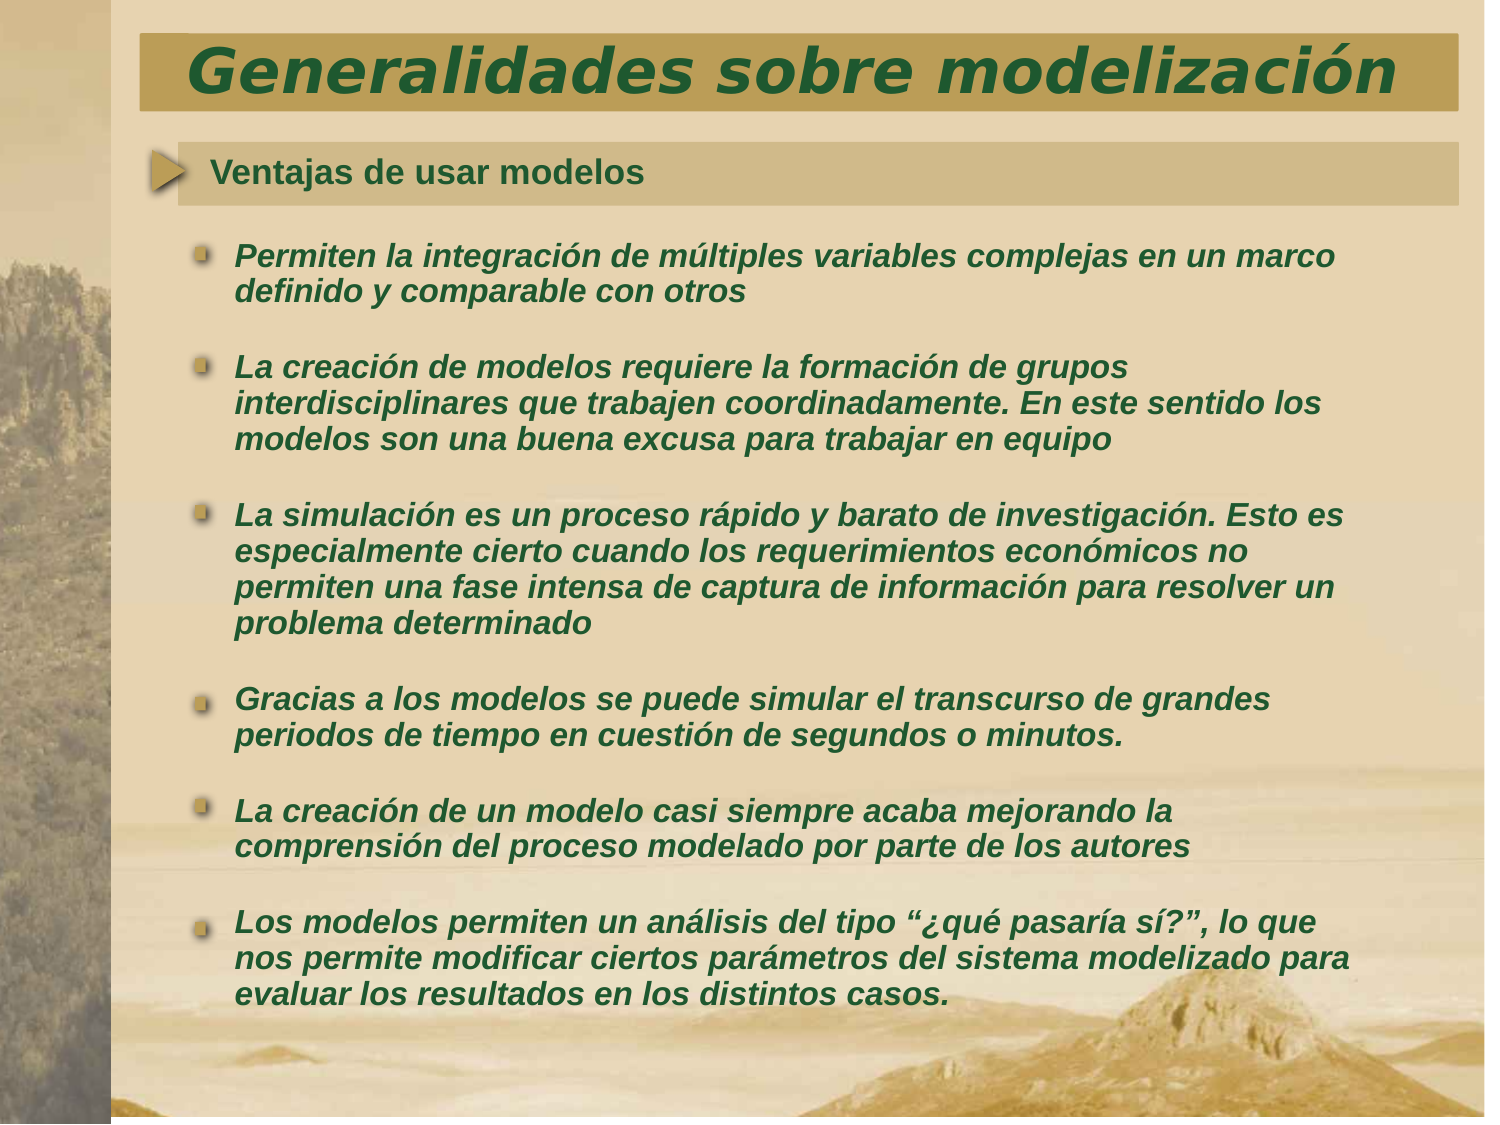

Generalidades sobre modelización
Ventajas de usar modelos

Permiten la integración de múltiples variables complejas en un marco definido y comparable con otros

La creación de modelos requiere la formación de grupos interdisciplinares que trabajen coordinadamente. En este sentido los modelos son una buena excusa para trabajar en equipo

La simulación es un proceso rápido y barato de investigación. Esto es especialmente cierto cuando los requerimientos económicos no permiten una fase intensa de captura de información para resolver un problema determinado

Gracias a los modelos se puede simular el transcurso de grandes periodos de tiempo en cuestión de segundos o minutos.

La creación de un modelo casi siempre acaba mejorando la comprensión del proceso modelado por parte de los autores

Los modelos permiten un análisis del tipo “¿qué pasaría sí?”, lo que nos permite modificar ciertos parámetros del sistema modelizado para evaluar los resultados en los distintos casos.